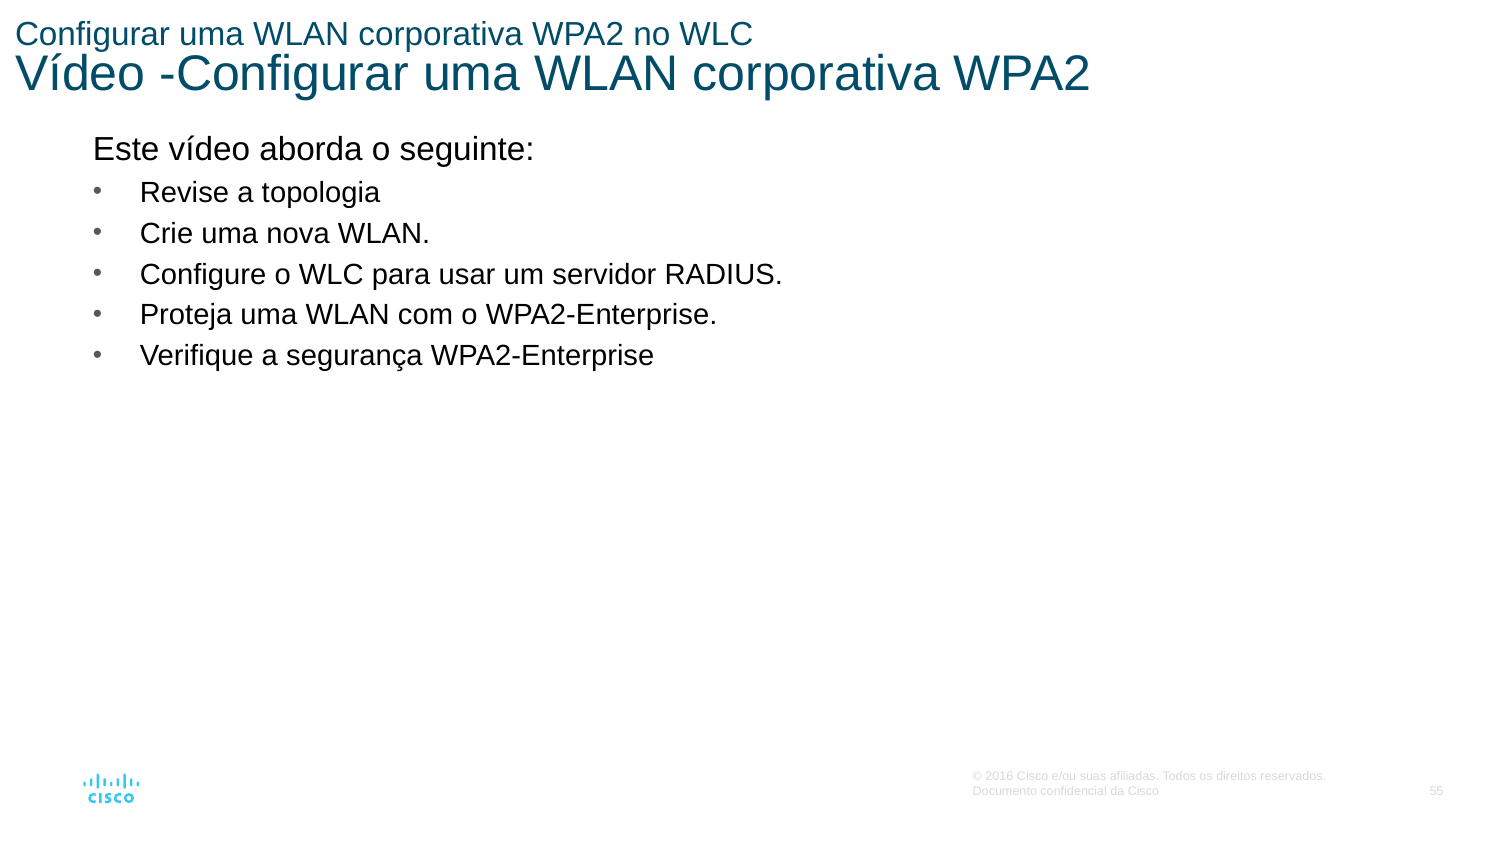

# Configurar uma WLAN corporativa WPA2 no WLC Vídeo -Configurar uma WLAN corporativa WPA2
Este vídeo aborda o seguinte:
Revise a topologia
Crie uma nova WLAN.
Configure o WLC para usar um servidor RADIUS.
Proteja uma WLAN com o WPA2-Enterprise.
Verifique a segurança WPA2-Enterprise